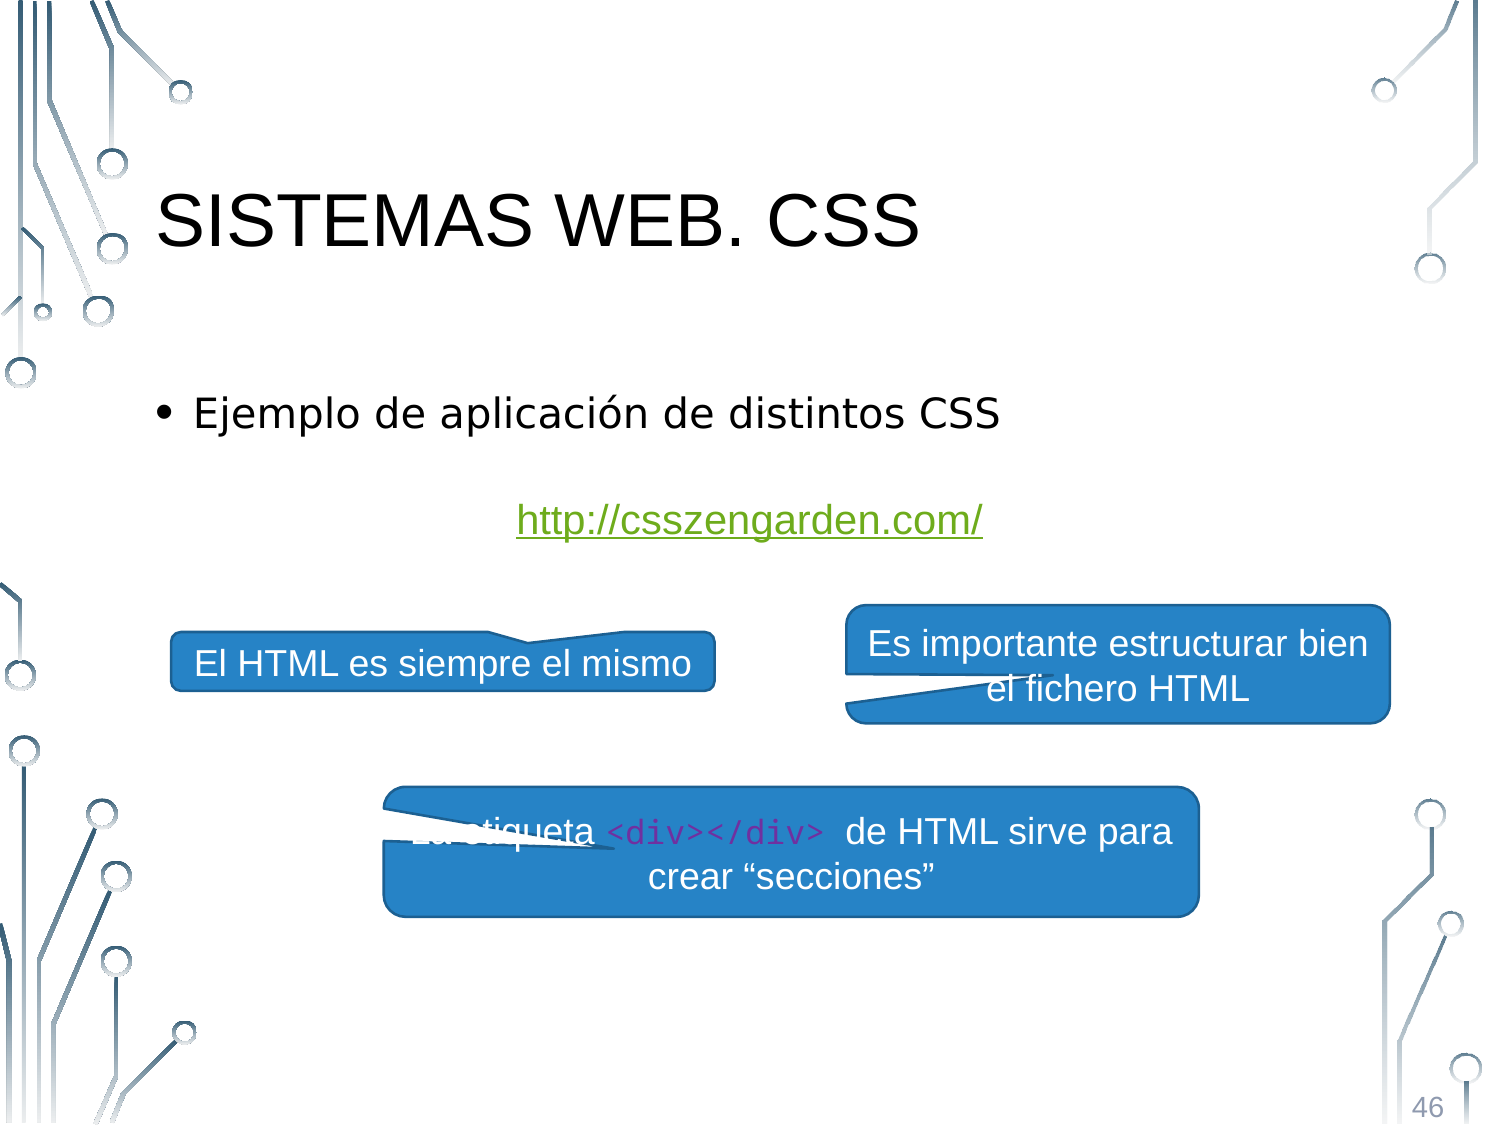

# Sistemas Web. CSS
Ejemplo de aplicación de distintos CSS
http://csszengarden.com/
Es importante estructurar bien el fichero HTML
El HTML es siempre el mismo
La etiqueta <div></div> de HTML sirve para crear “secciones”